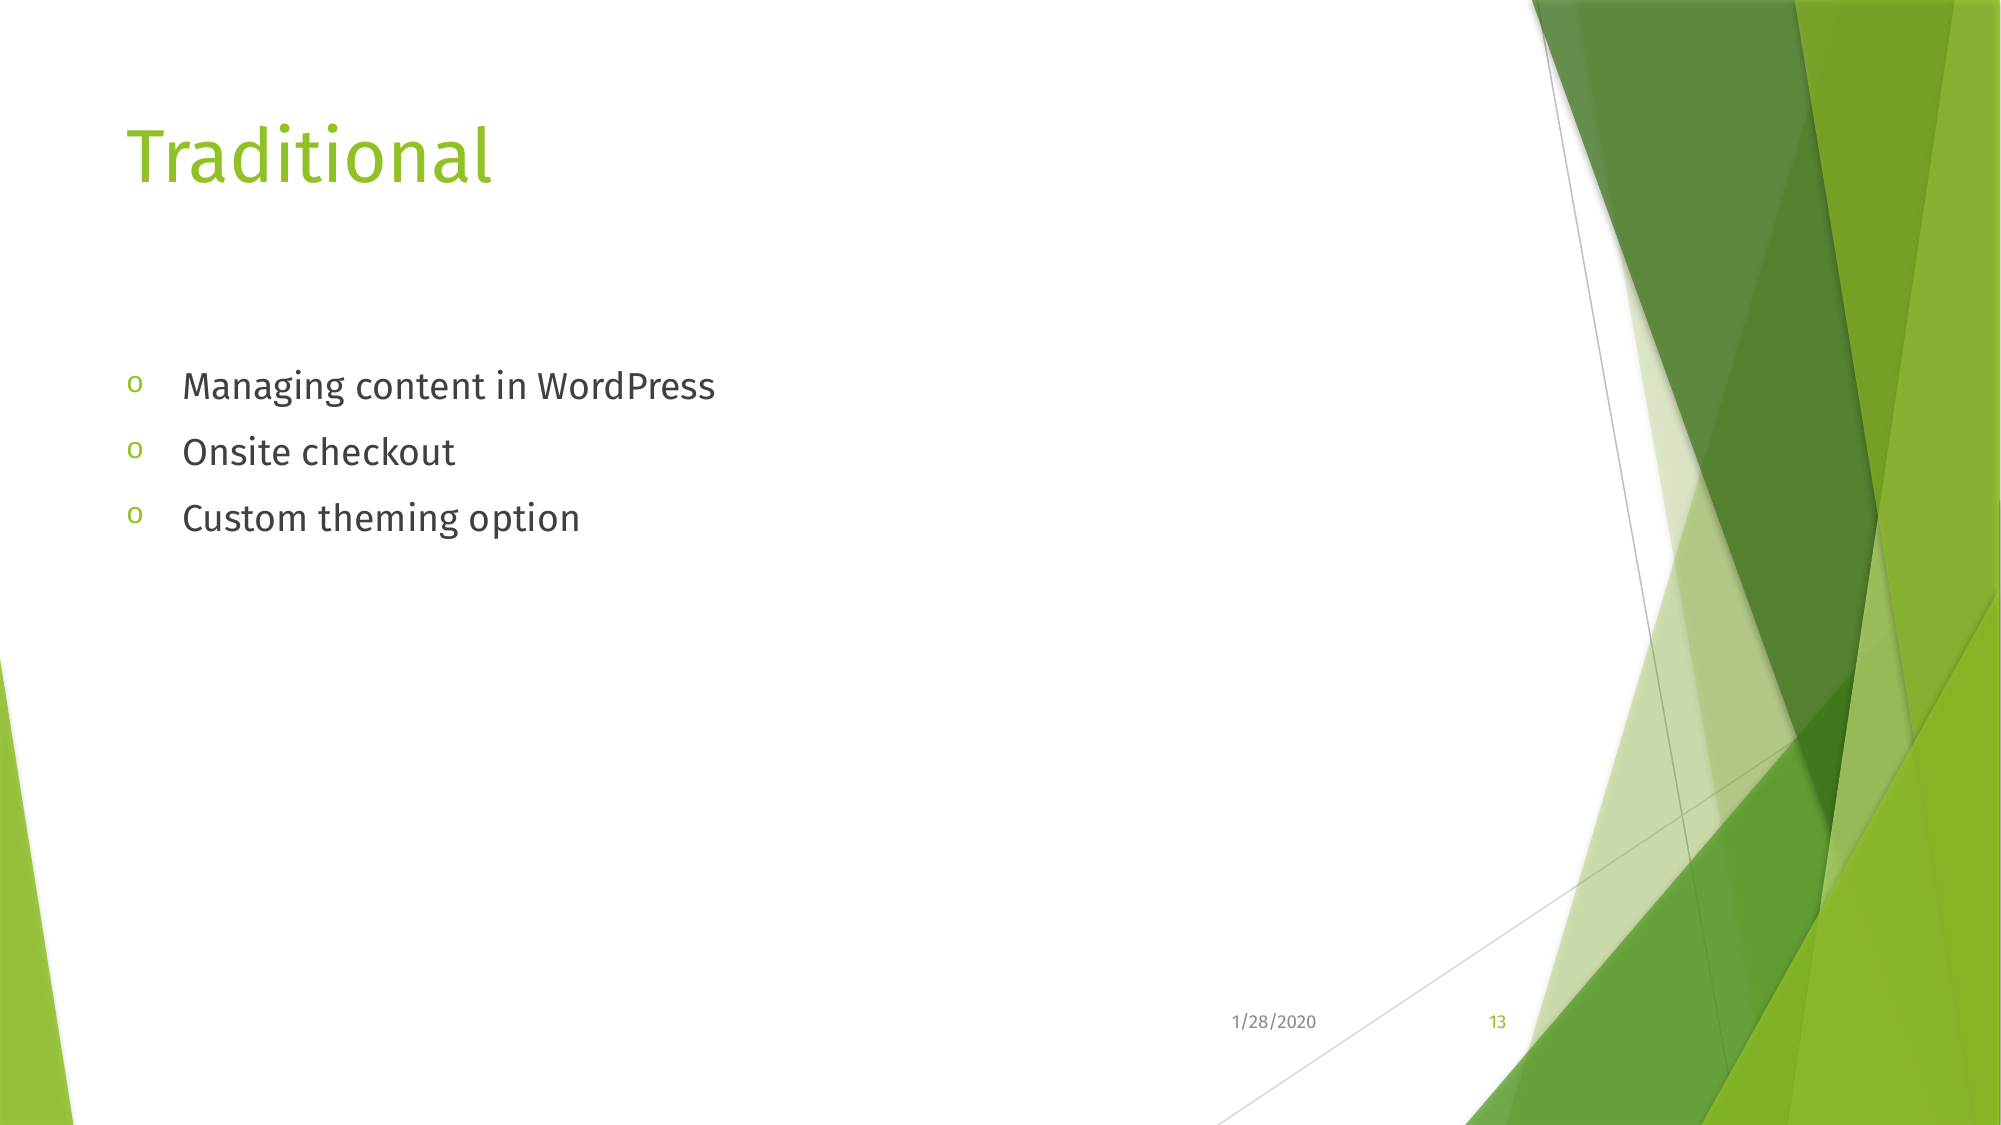

# Traditional
Managing content in WordPress
Onsite checkout
Custom theming option
1/28/2020
13